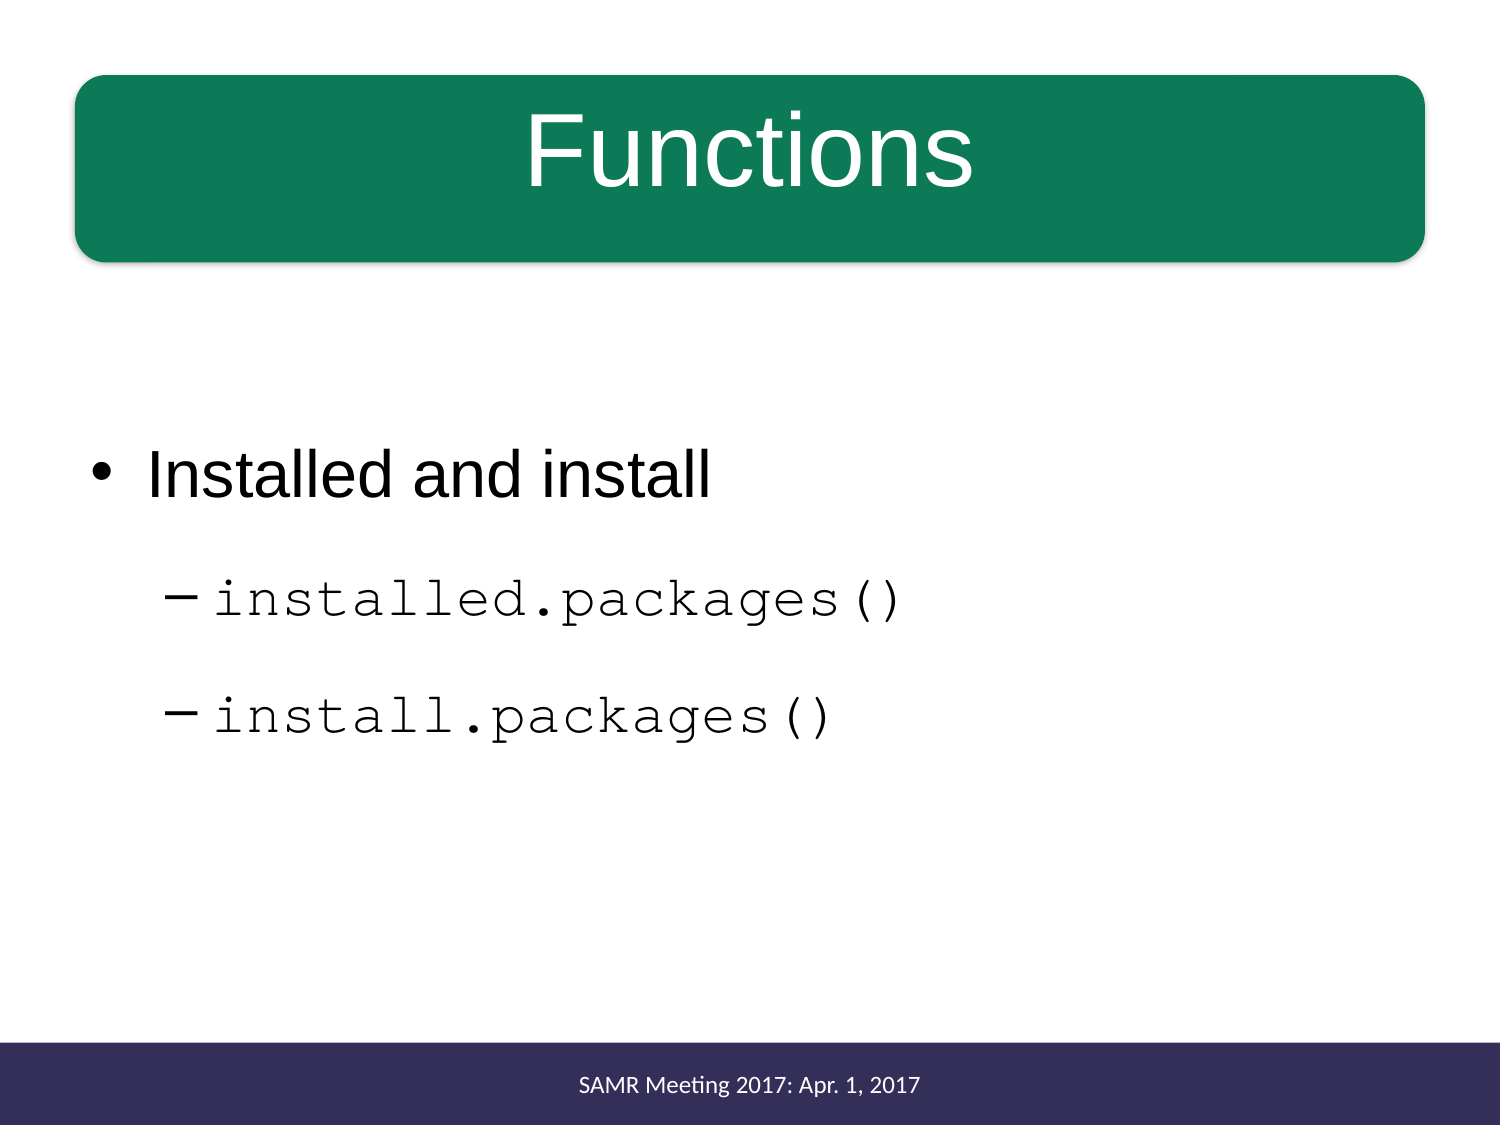

# Functions
Installed and install
installed.packages()
install.packages()